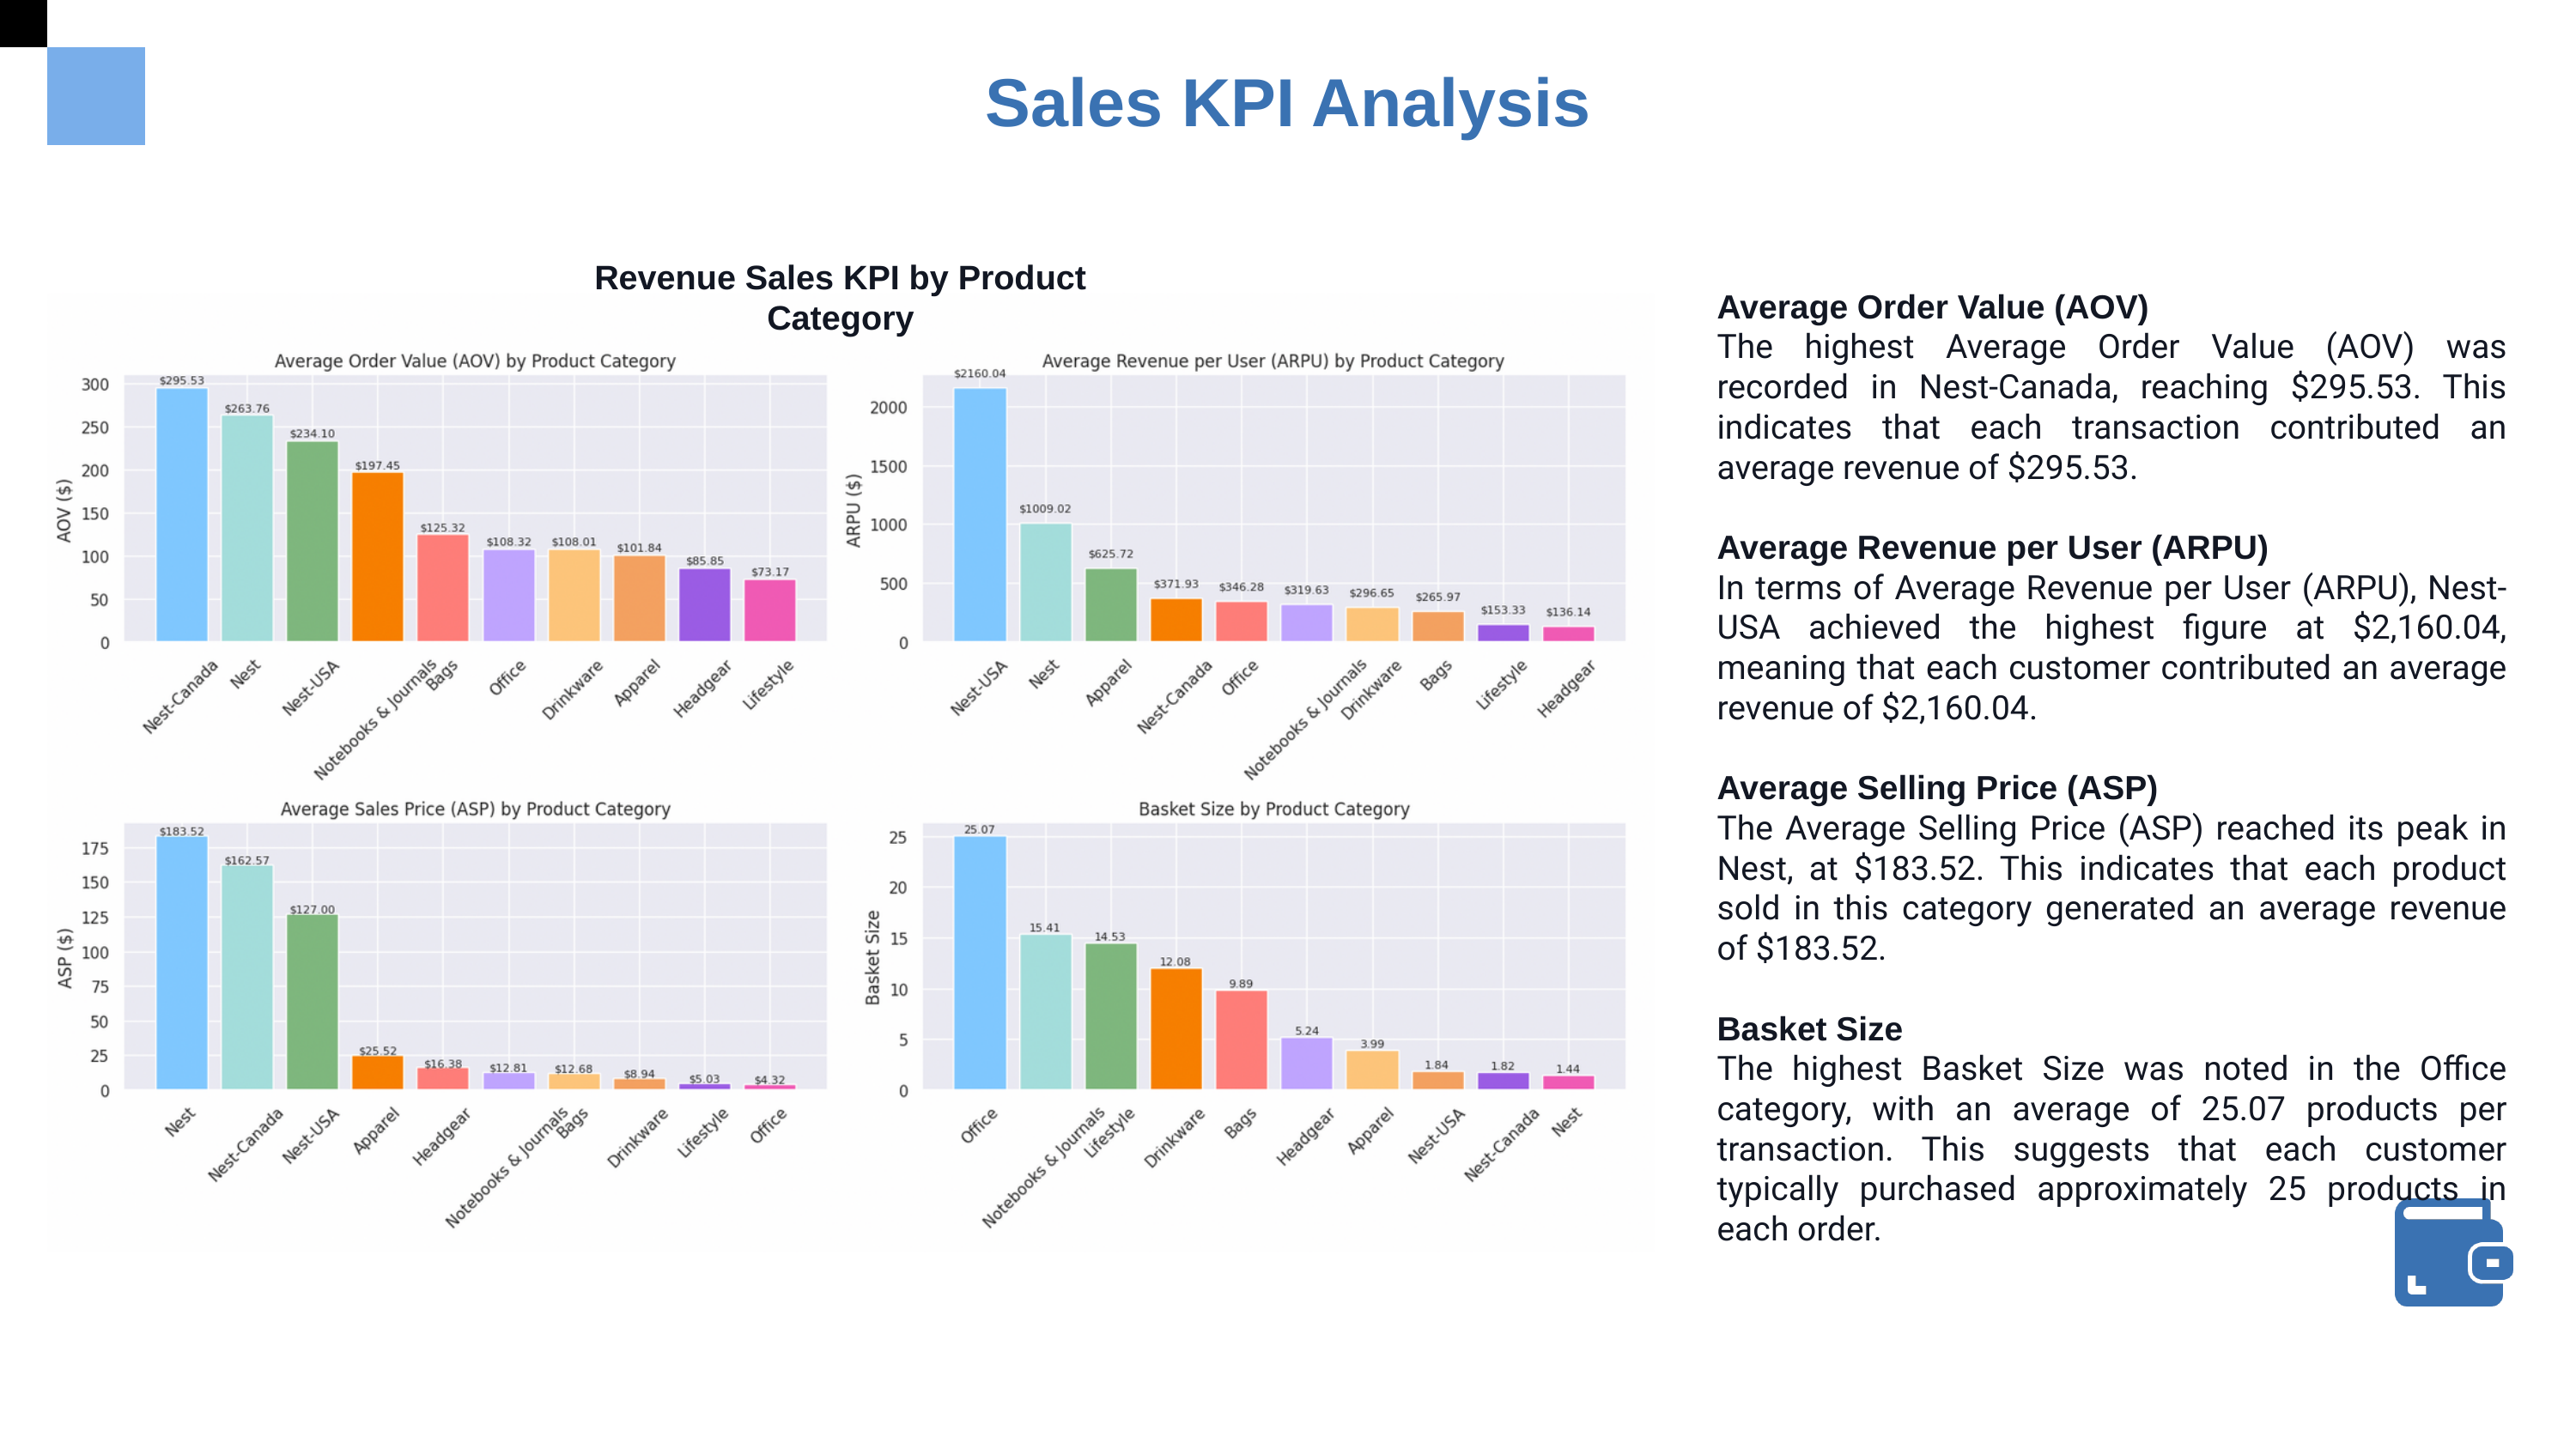

Sales KPI Analysis
Revenue Sales KPI by Product Category
Average Order Value (AOV)
The highest Average Order Value (AOV) was recorded in Nest-Canada, reaching $295.53. This indicates that each transaction contributed an average revenue of $295.53.

Average Revenue per User (ARPU)
In terms of Average Revenue per User (ARPU), Nest-USA achieved the highest figure at $2,160.04, meaning that each customer contributed an average revenue of $2,160.04.

Average Selling Price (ASP)
The Average Selling Price (ASP) reached its peak in Nest, at $183.52. This indicates that each product sold in this category generated an average revenue of $183.52.

Basket Size
The highest Basket Size was noted in the Office category, with an average of 25.07 products per transaction. This suggests that each customer typically purchased approximately 25 products in each order.